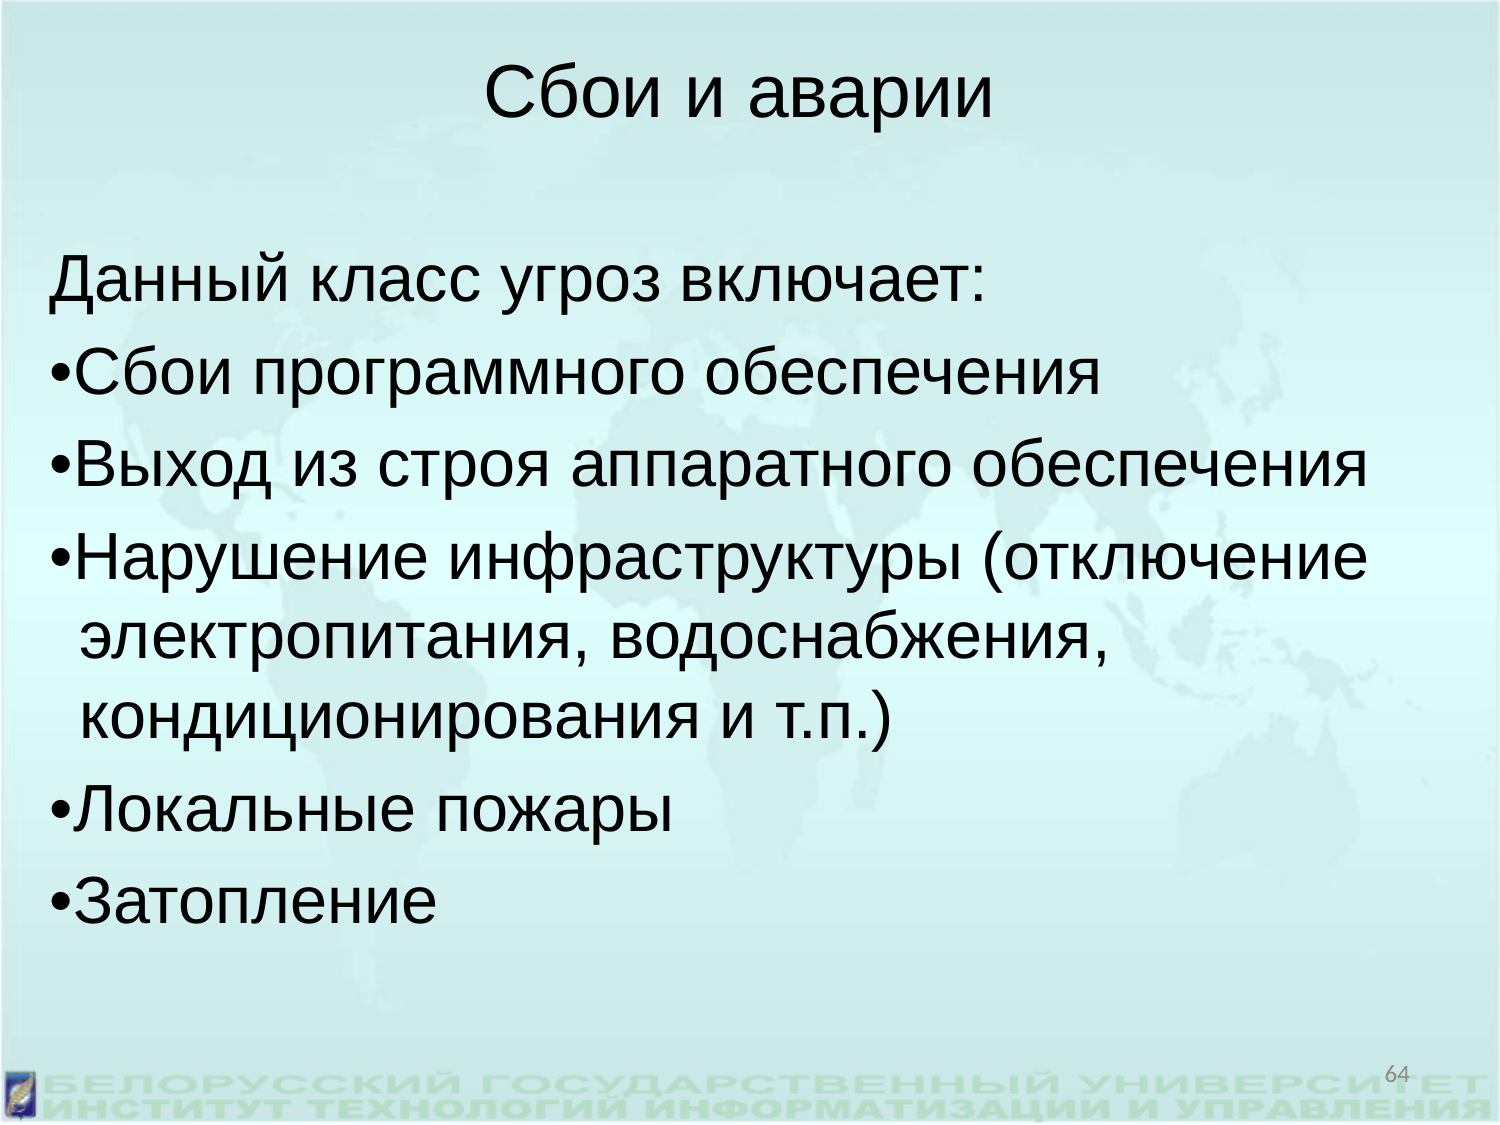

Сбои и аварии

Данный класс угроз включает:
•Сбои программного обеспечения
•Выход из строя аппаратного обеспечения
•Нарушение инфраструктуры (отключение электропитания, водоснабжения, кондиционирования и т.п.)
•Локальные пожары
•Затопление

64